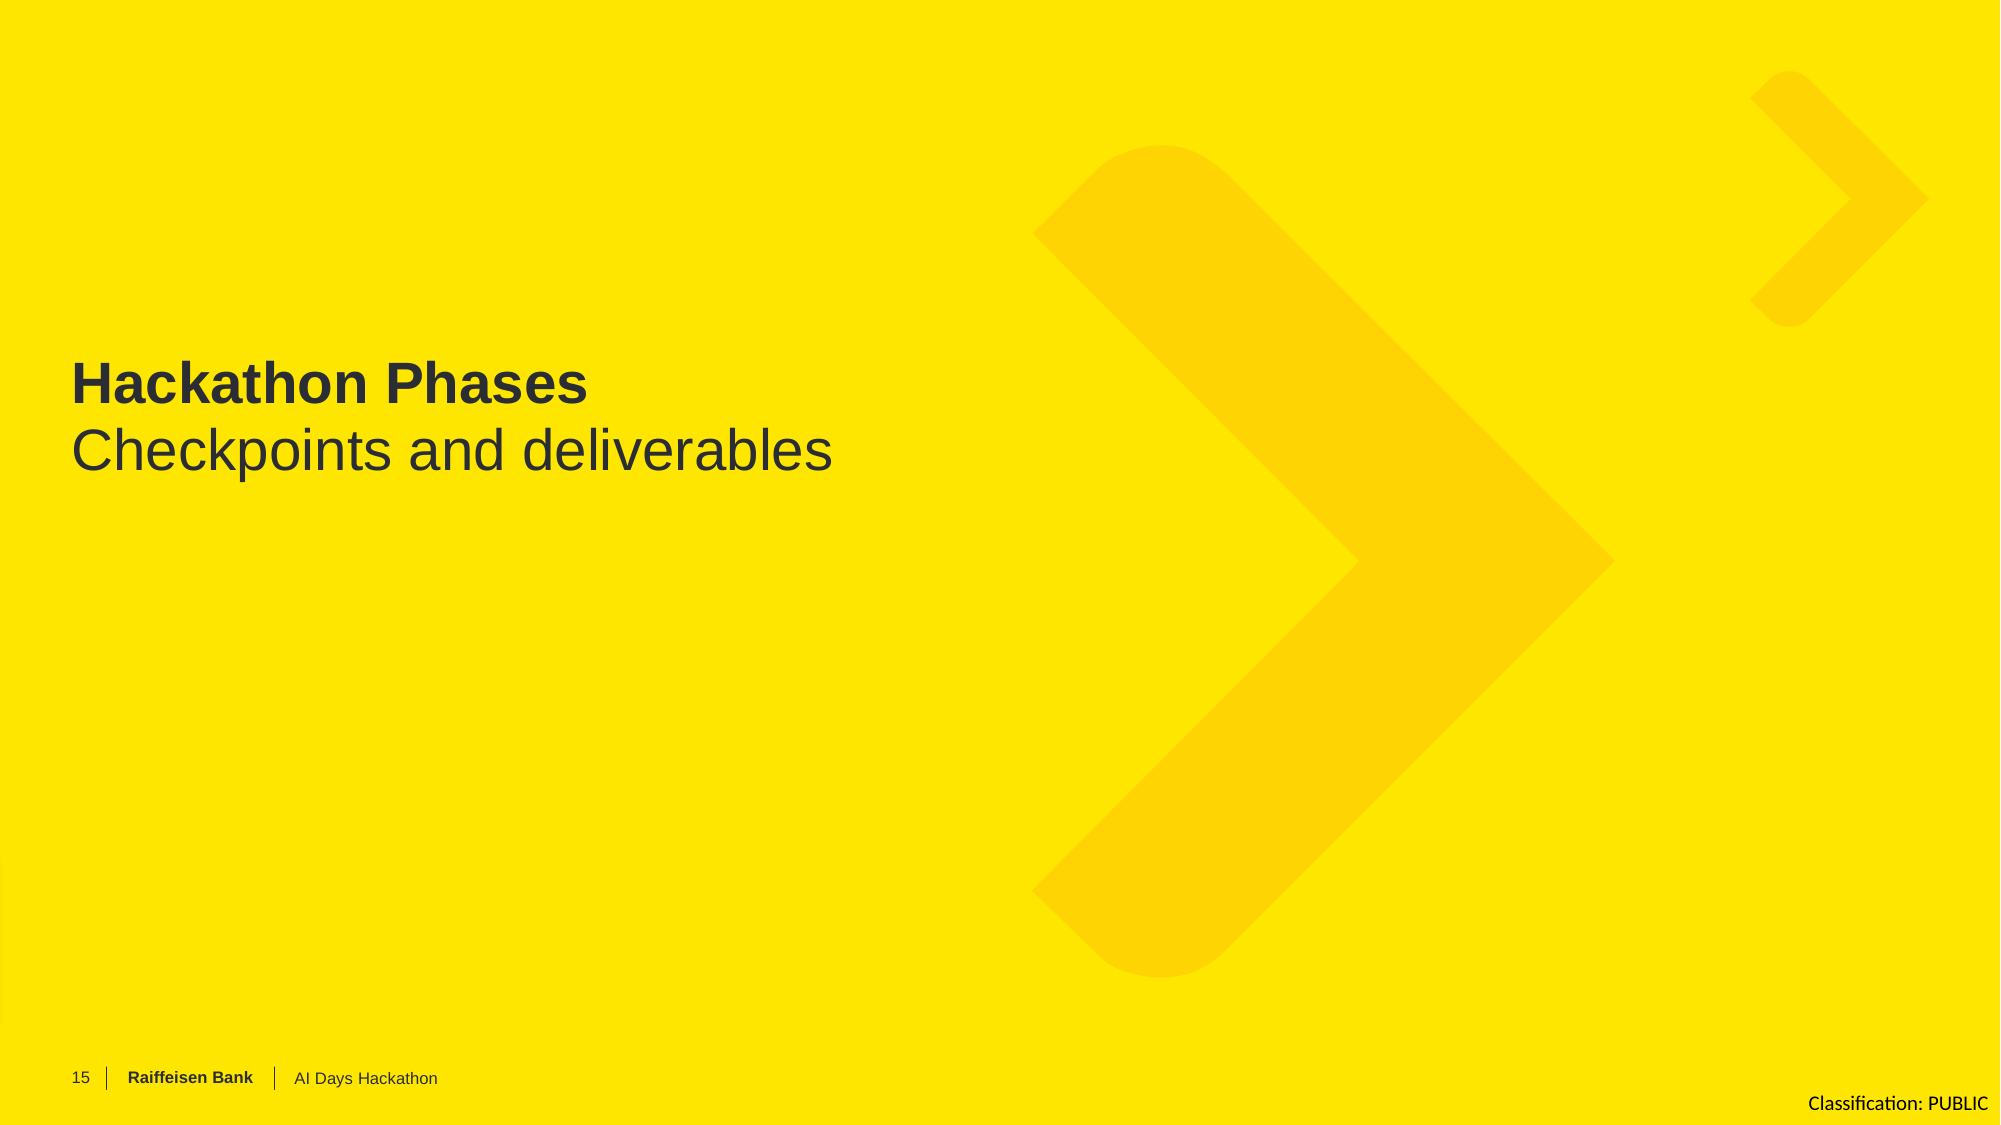

# Hackathon Phases
Checkpoints and deliverables
AI Days Hackathon